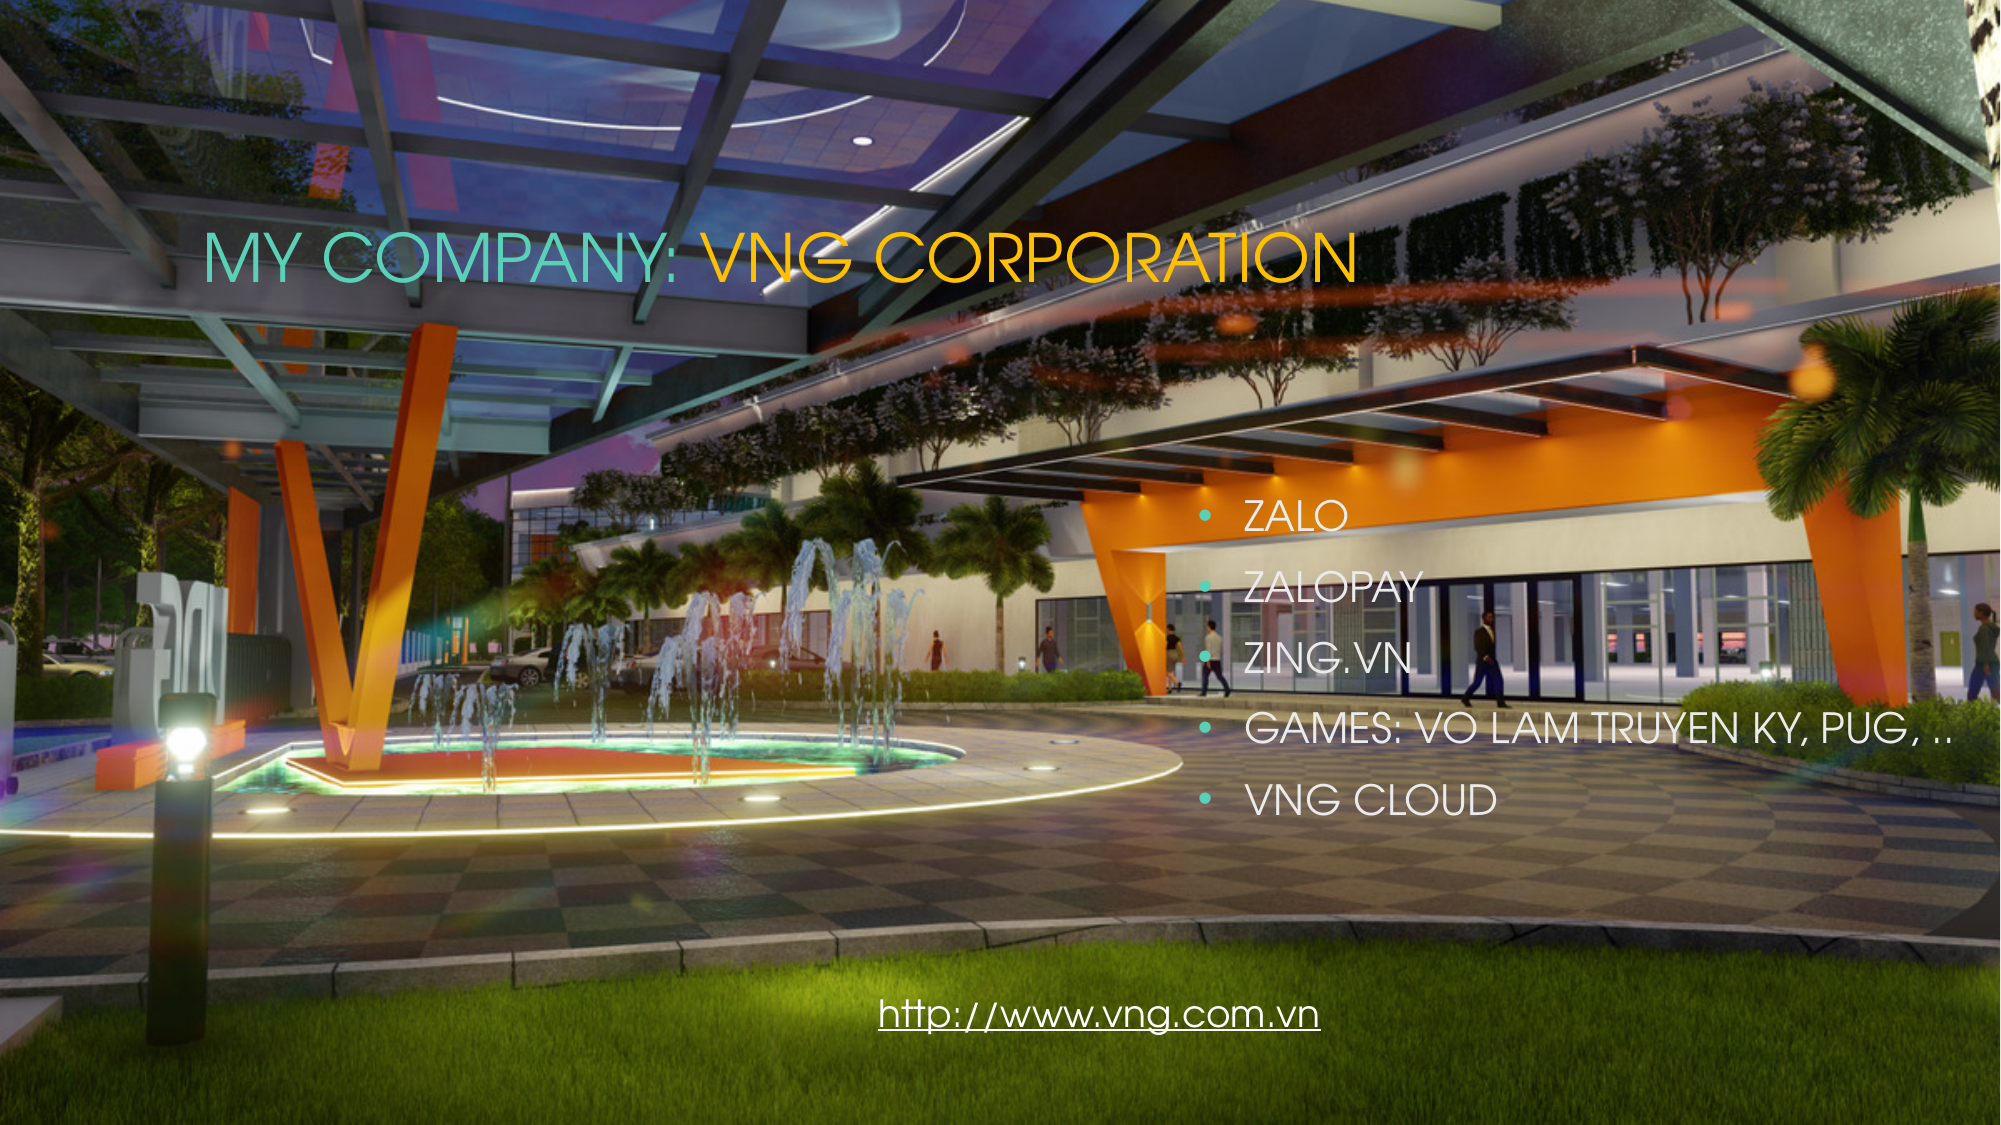

# My Company: VNG Corporation
Zalo
ZALoPAY
Zing.vn
Games: Vo Lam Truyen Ky, PuG, ..
VNG Cloud
http://www.vng.com.vn